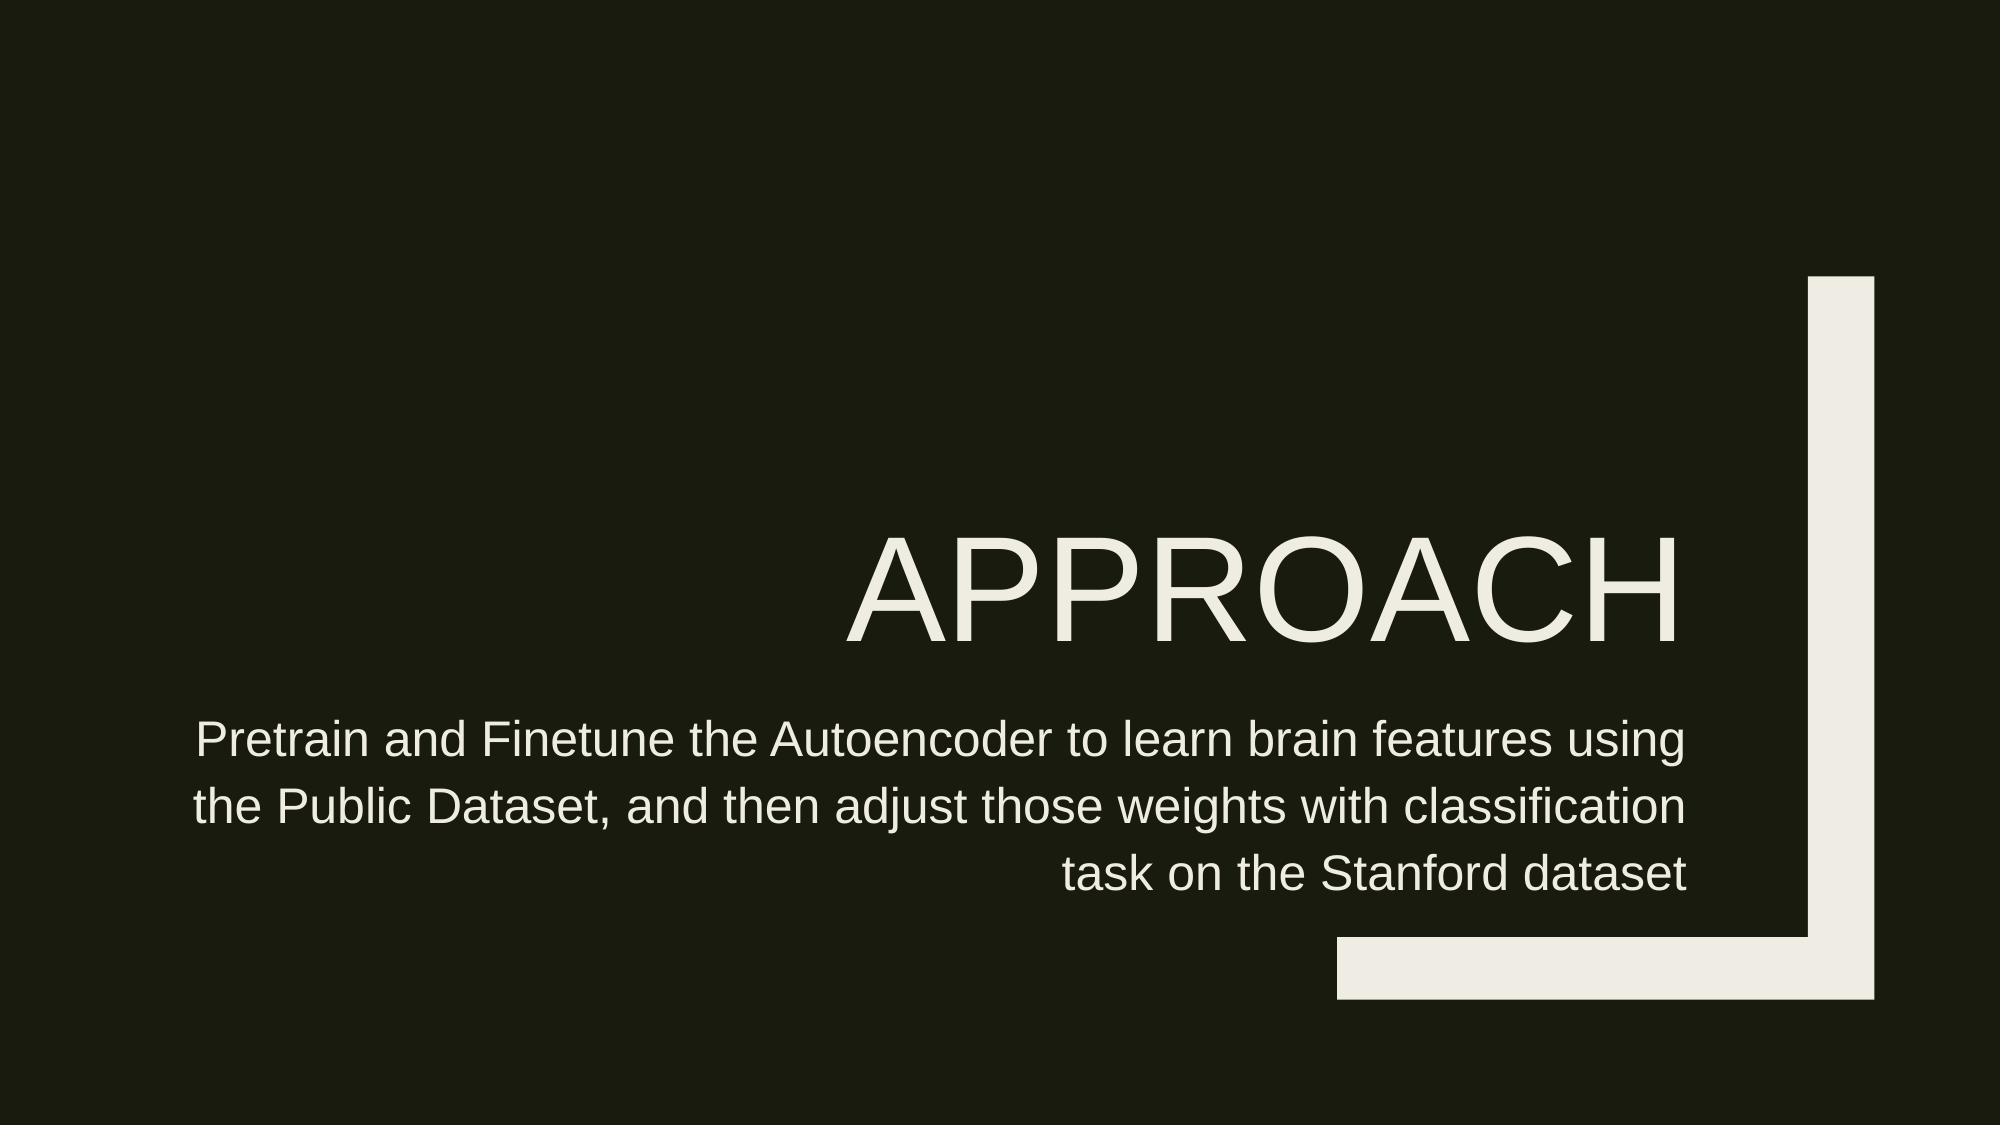

# Approach
Pretrain and Finetune the Autoencoder to learn brain features using the Public Dataset, and then adjust those weights with classification task on the Stanford dataset